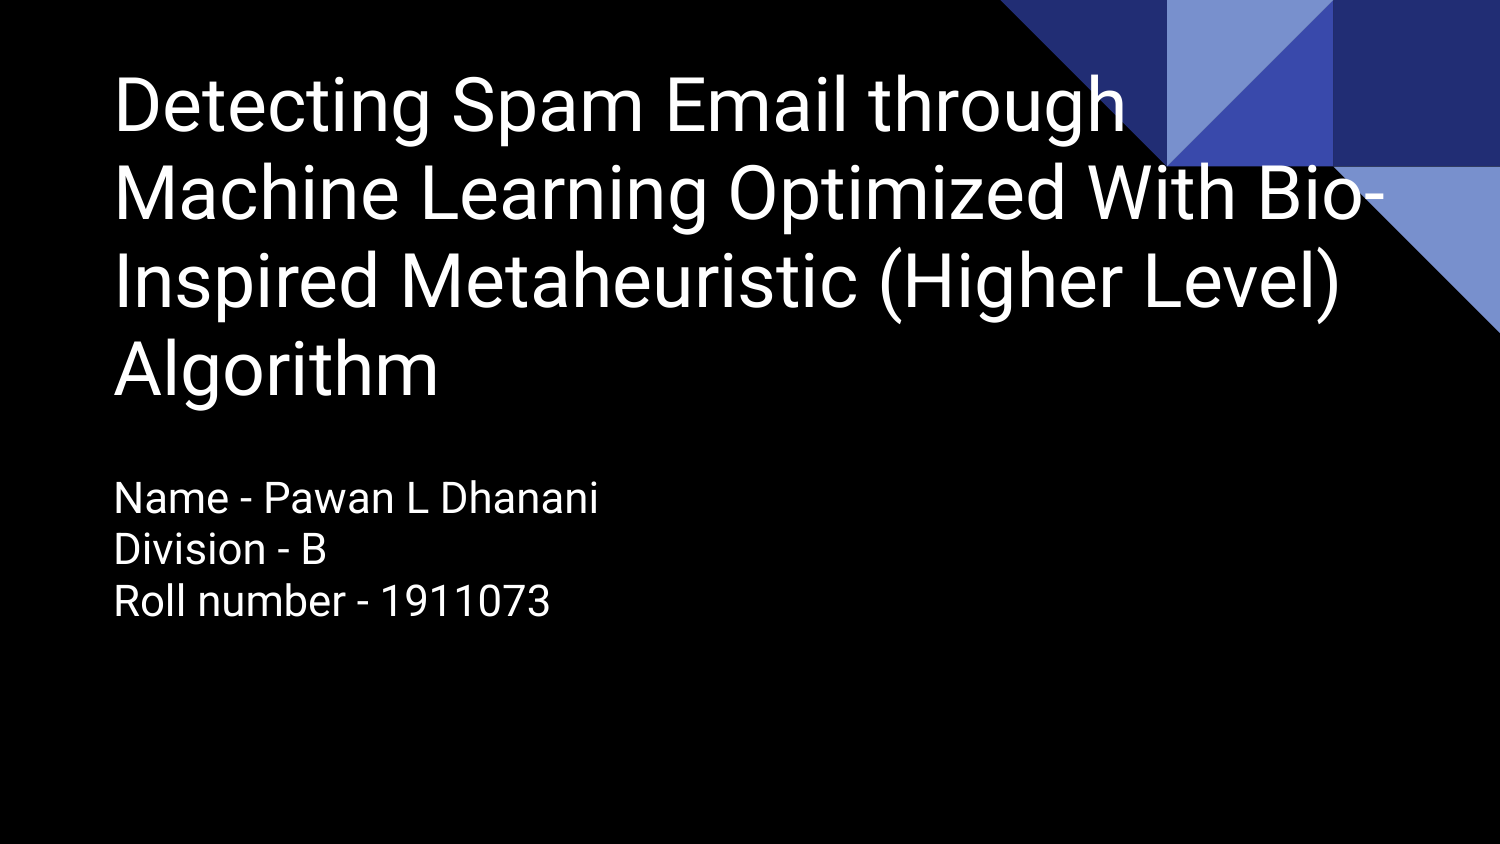

# Detecting Spam Email through Machine Learning Optimized With Bio-Inspired Metaheuristic (Higher Level) Algorithm
Name - Pawan L Dhanani
Division - B
Roll number - 1911073